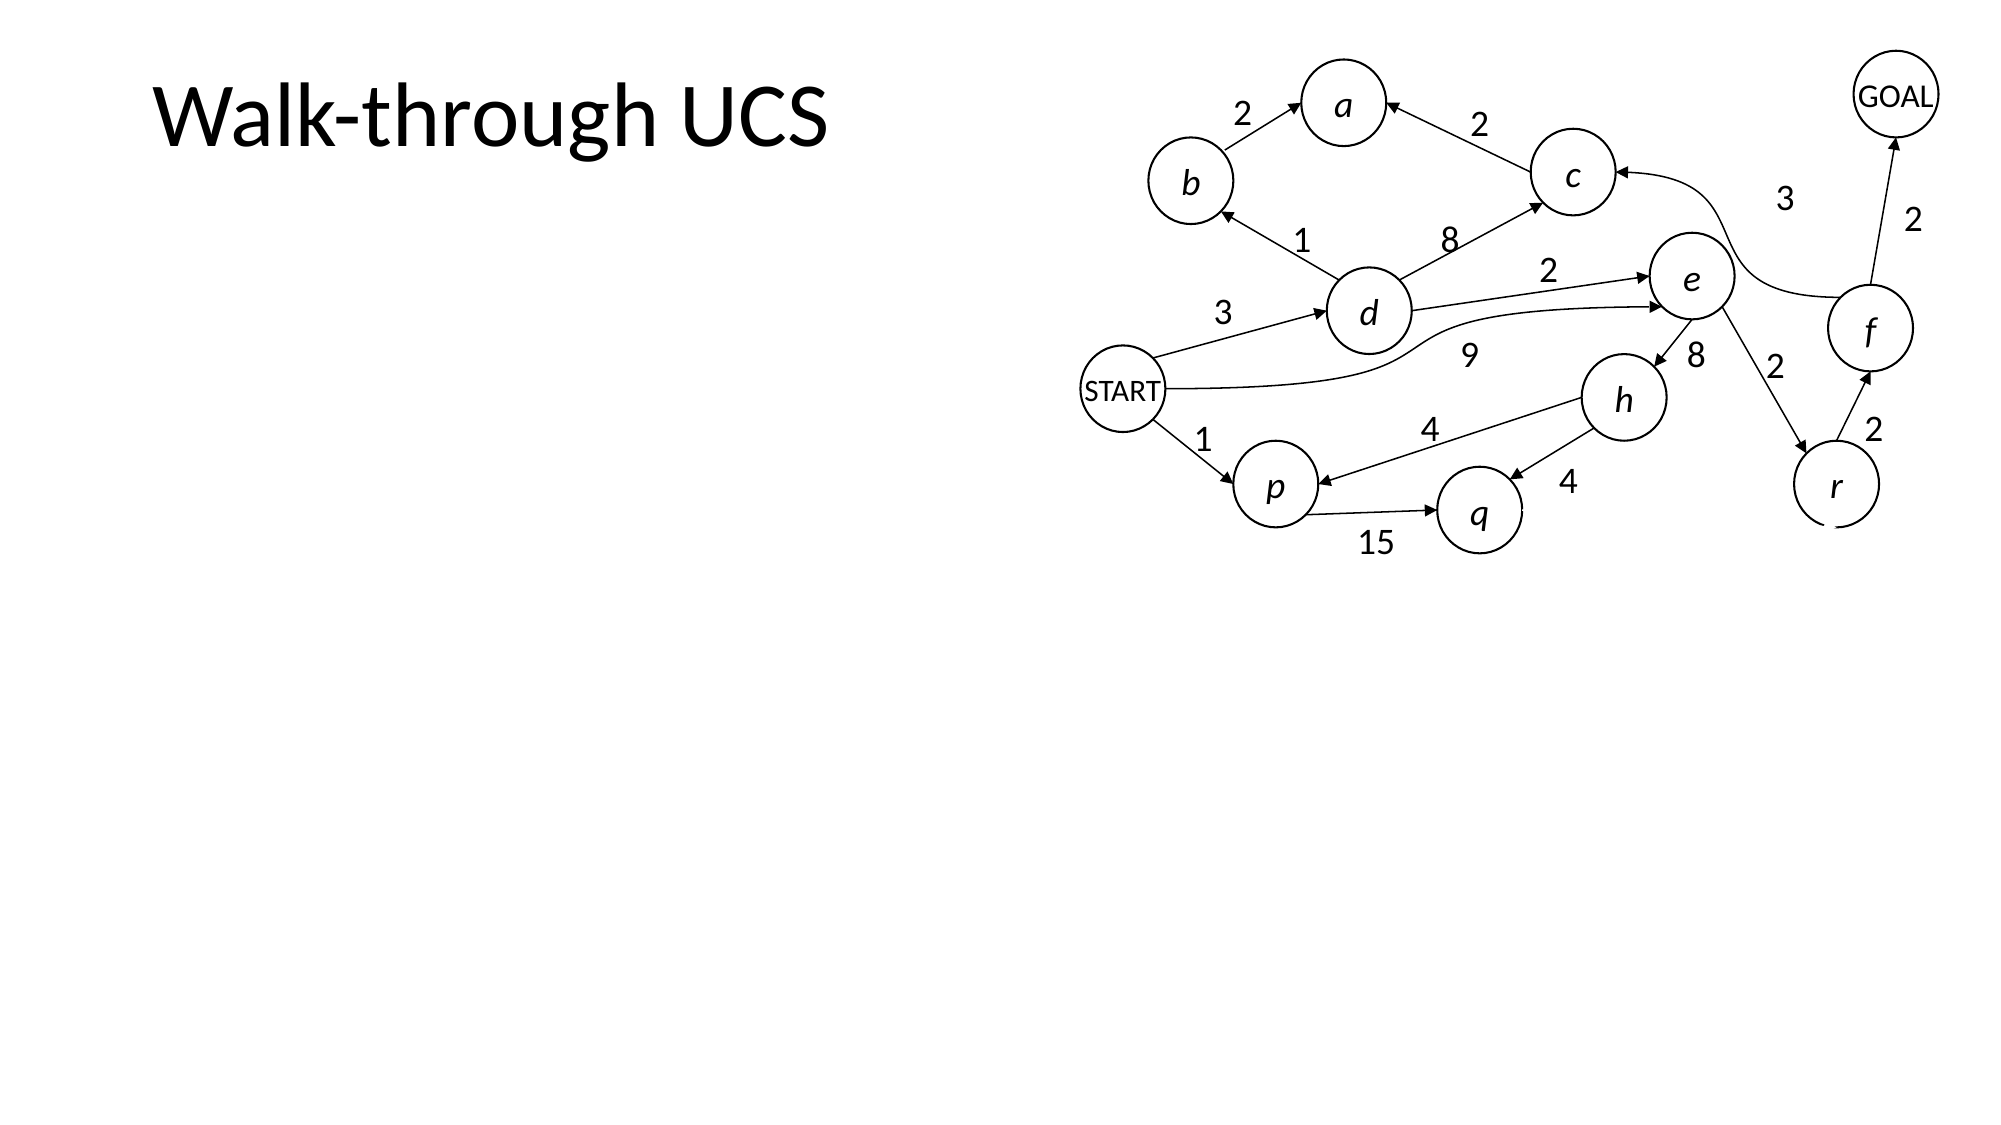

GOAL
a
c
b
e
d
f
START
h
p
r
q
2
2
3
2
1
8
2
3
9
8
2
4
2
1
4

15
# Walk-through UCS